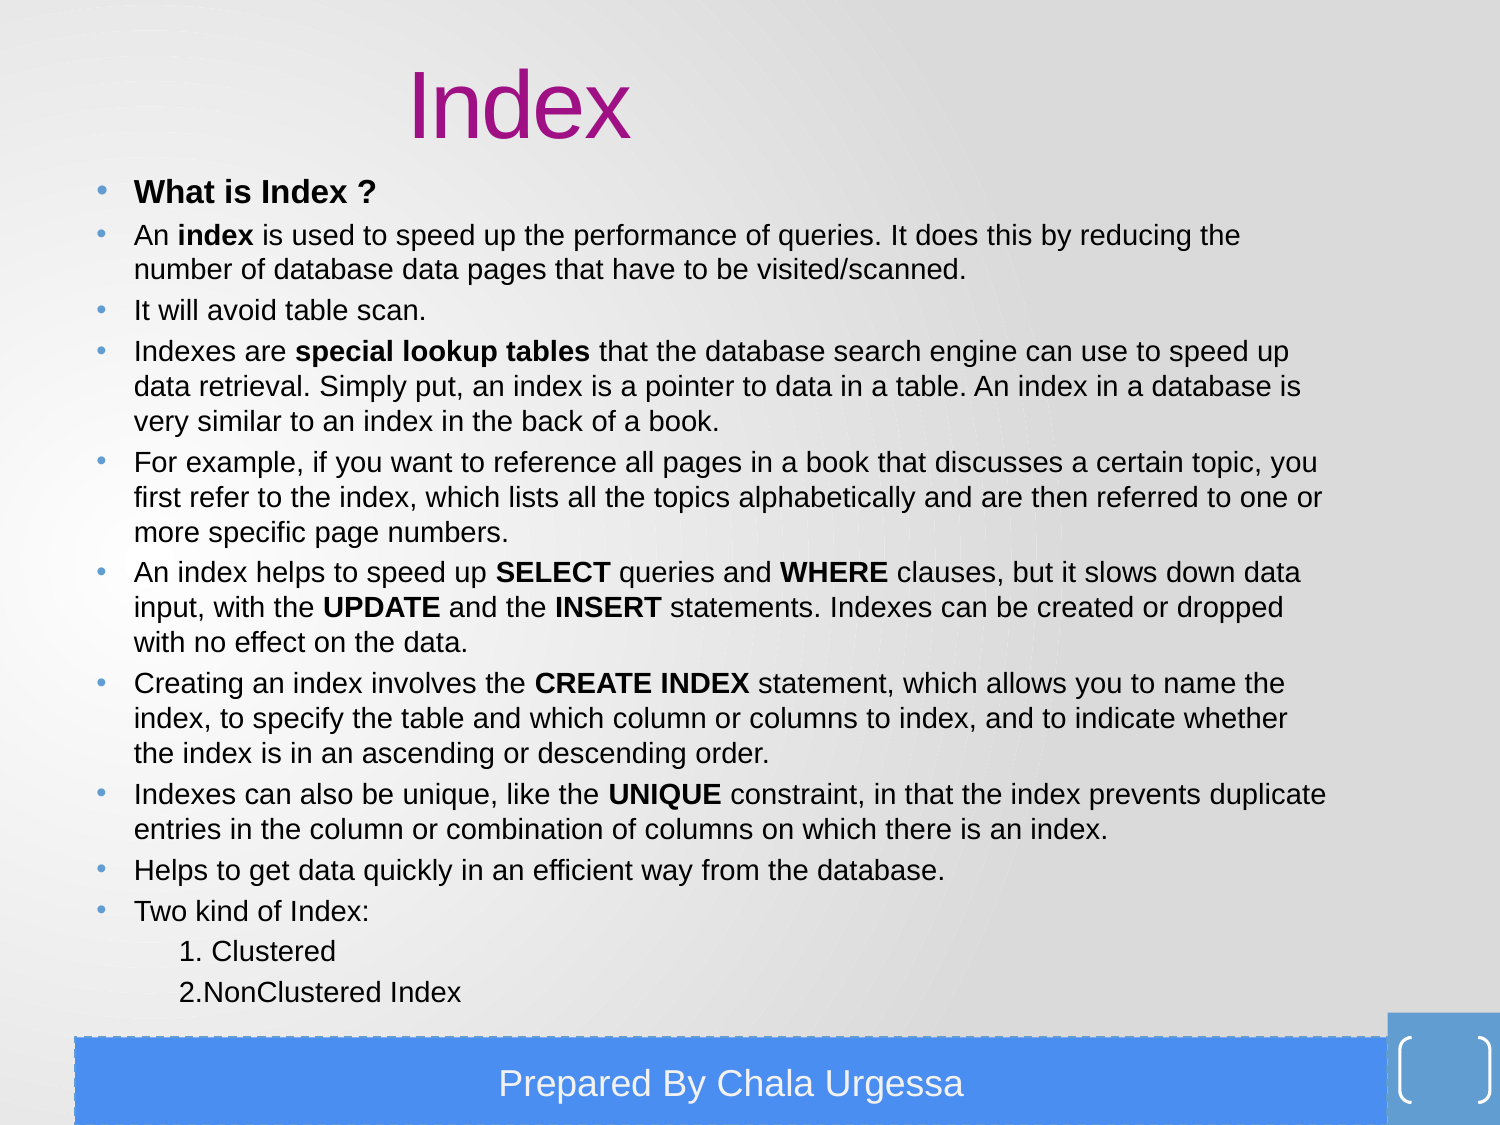

# Index
What is Index ?
An index is used to speed up the performance of queries. It does this by reducing the number of database data pages that have to be visited/scanned.
It will avoid table scan.
Indexes are special lookup tables that the database search engine can use to speed up data retrieval. Simply put, an index is a pointer to data in a table. An index in a database is very similar to an index in the back of a book.
For example, if you want to reference all pages in a book that discusses a certain topic, you first refer to the index, which lists all the topics alphabetically and are then referred to one or more specific page numbers.
An index helps to speed up SELECT queries and WHERE clauses, but it slows down data input, with the UPDATE and the INSERT statements. Indexes can be created or dropped with no effect on the data.
Creating an index involves the CREATE INDEX statement, which allows you to name the index, to specify the table and which column or columns to index, and to indicate whether the index is in an ascending or descending order.
Indexes can also be unique, like the UNIQUE constraint, in that the index prevents duplicate entries in the column or combination of columns on which there is an index.
Helps to get data quickly in an efficient way from the database.
Two kind of Index:
          1. Clustered
          2.NonClustered Index

40